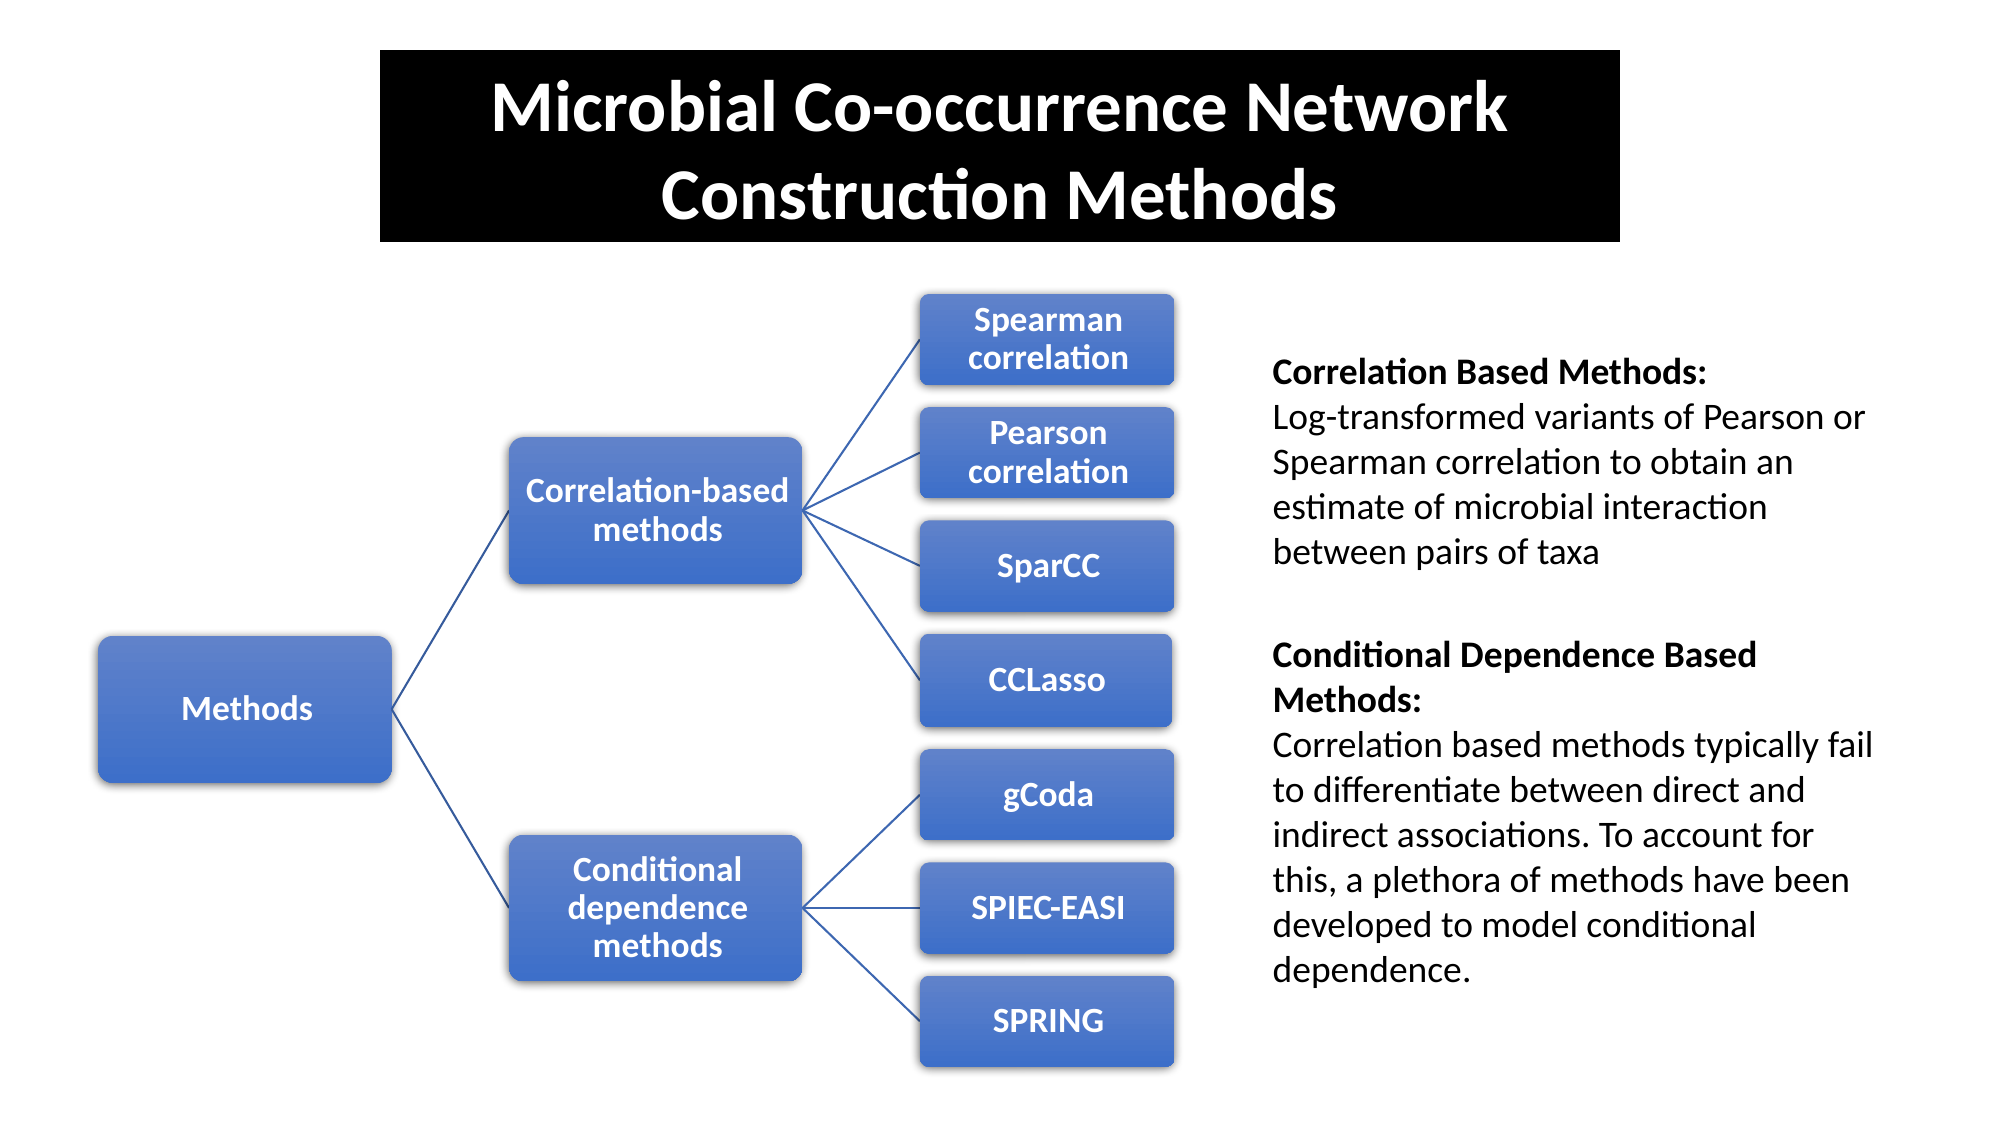

Microbial Co-occurrence Network Construction Methods
Methods

Correlation-based methods

Spearman correlation

Pearson correlation

SparCC

CCLasso

Conditional dependence methods

gCoda

SPIEC-EASI

SPRING
Correlation Based Methods:
Log-transformed variants of Pearson or Spearman correlation to obtain an estimate of microbial interaction between pairs of taxa
Conditional Dependence Based Methods:
Correlation based methods typically fail to differentiate between direct and indirect associations. To account for this, a plethora of methods have been developed to model conditional dependence.